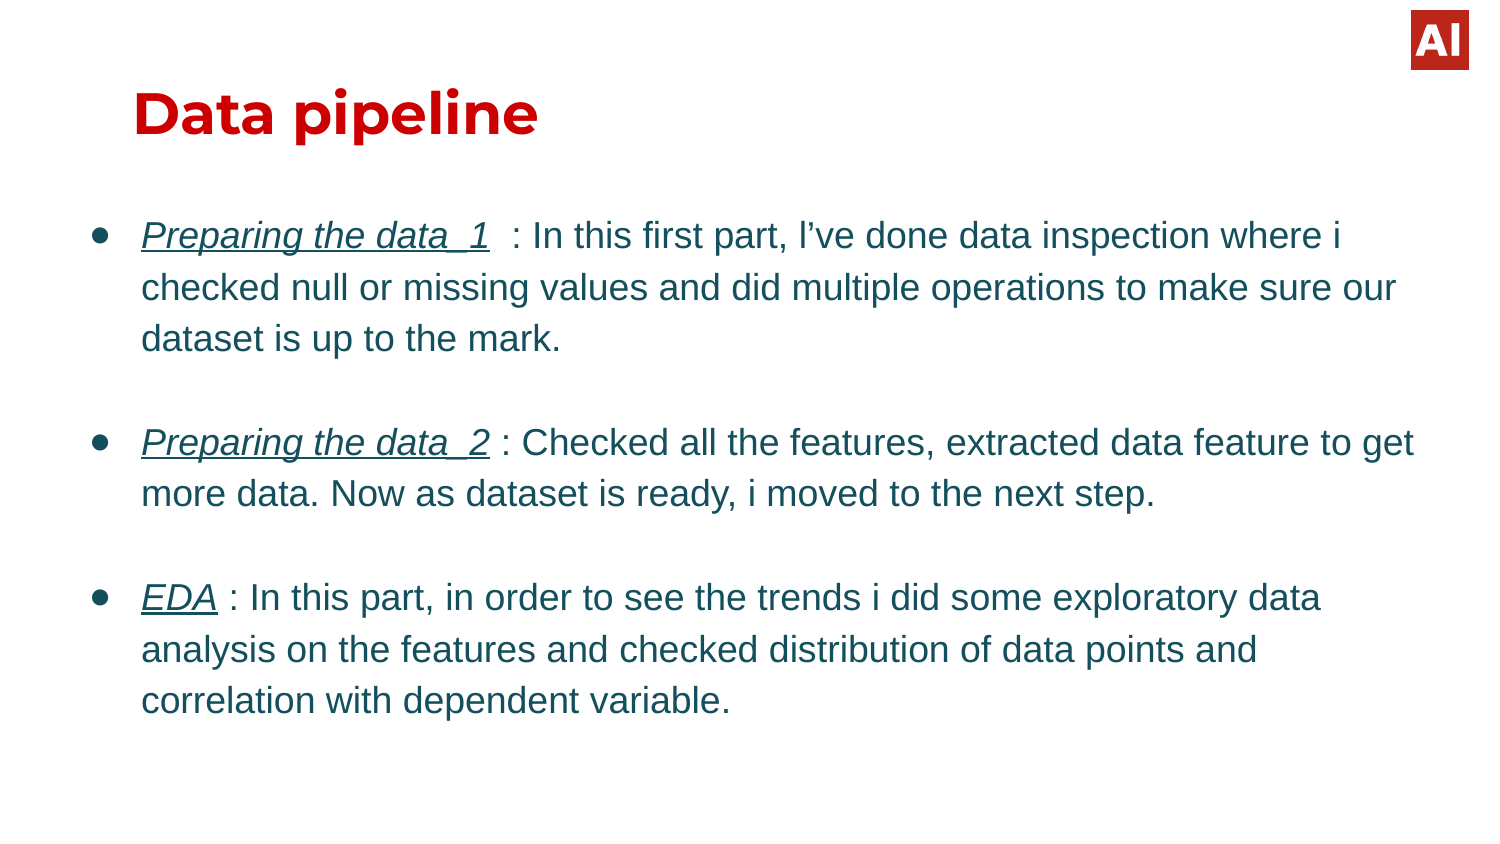

# Data pipeline
Preparing the data_1  : In this first part, l’ve done data inspection where i checked null or missing values and did multiple operations to make sure our dataset is up to the mark.

Preparing the data_2 : Checked all the features, extracted data feature to get more data. Now as dataset is ready, i moved to the next step.

EDA : In this part, in order to see the trends i did some exploratory data analysis on the features and checked distribution of data points and correlation with dependent variable.